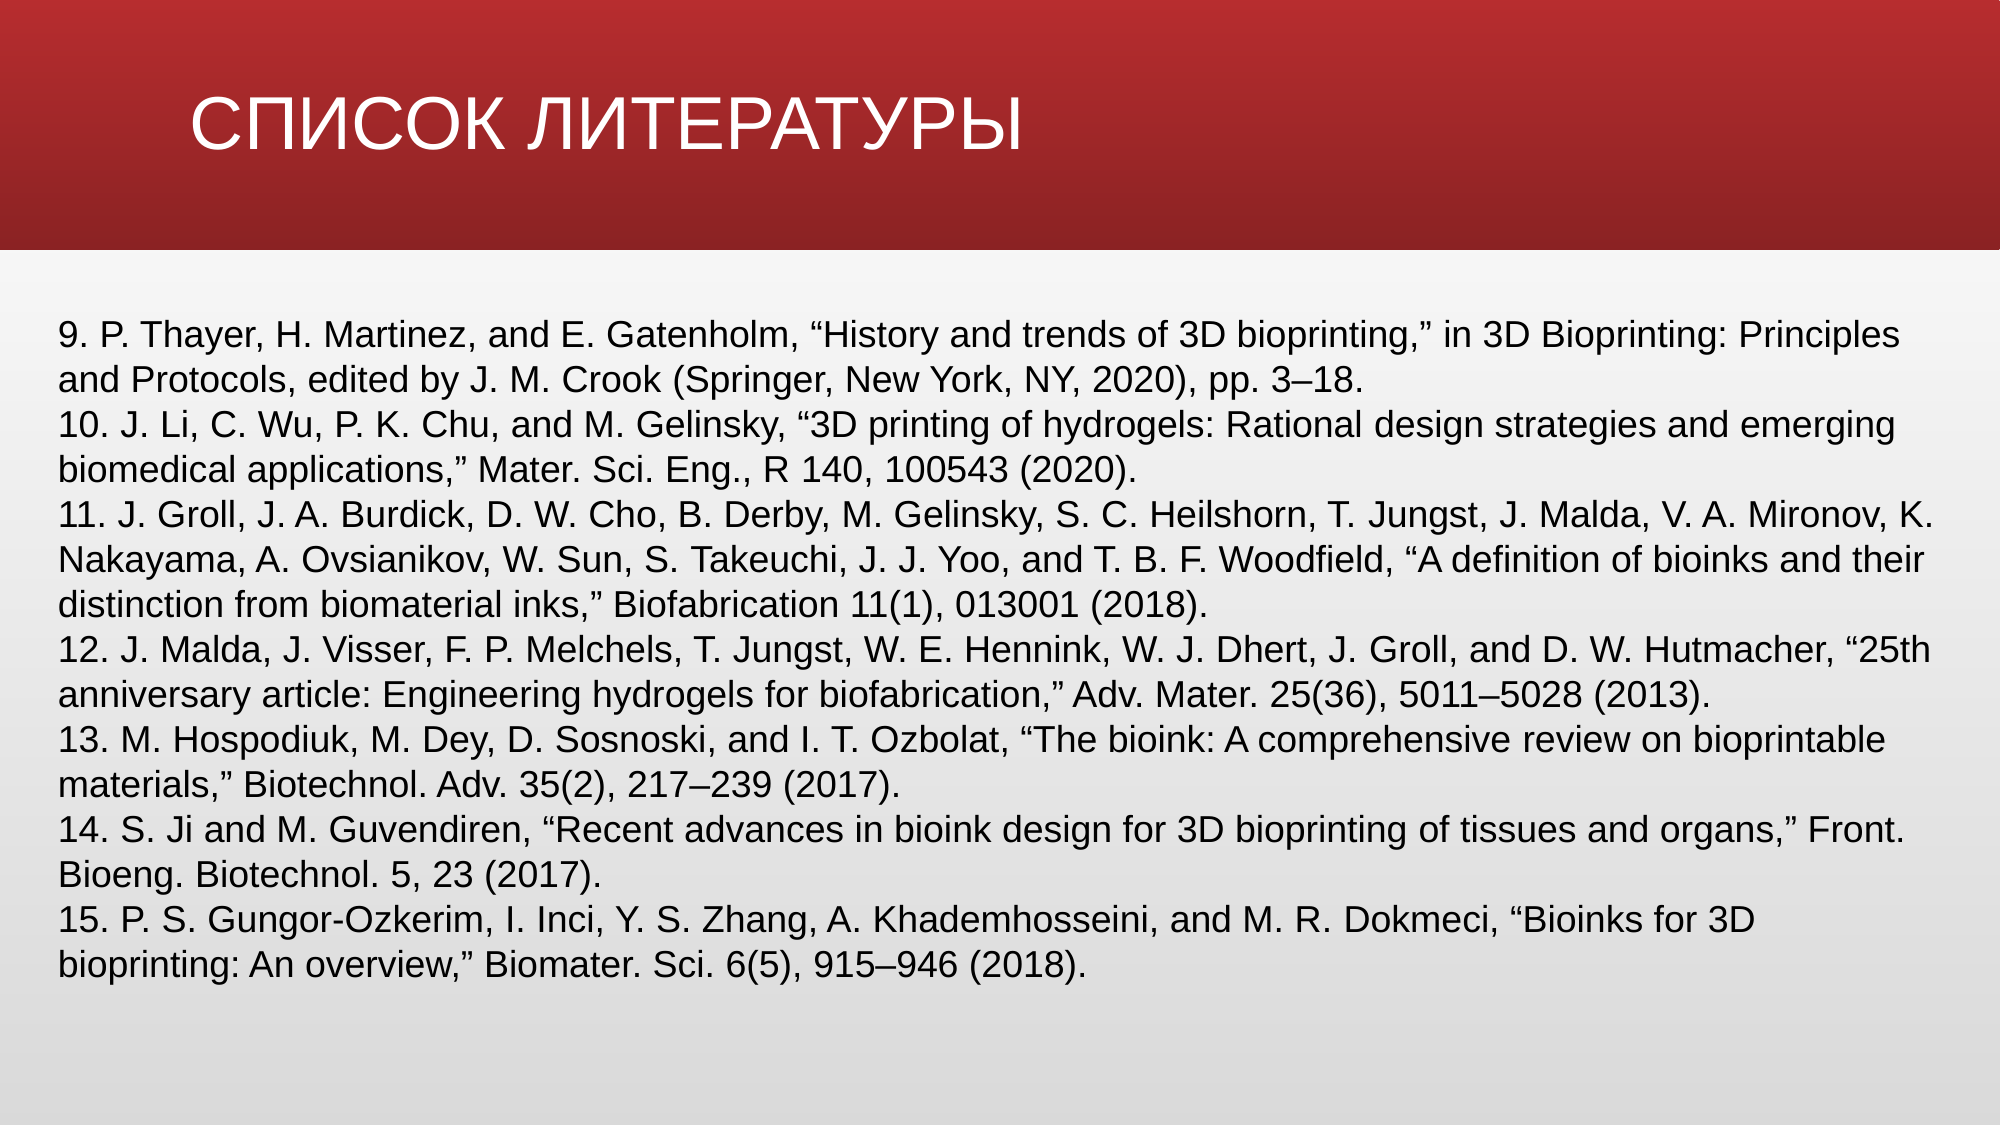

# СПИСОК ЛИТЕРАТУРЫ
9. P. Thayer, H. Martinez, and E. Gatenholm, “History and trends of 3D bioprinting,” in 3D Bioprinting: Principles and Protocols, edited by J. M. Crook (Springer, New York, NY, 2020), pp. 3–18.
10. J. Li, C. Wu, P. K. Chu, and M. Gelinsky, “3D printing of hydrogels: Rational design strategies and emerging biomedical applications,” Mater. Sci. Eng., R 140, 100543 (2020).
11. J. Groll, J. A. Burdick, D. W. Cho, B. Derby, M. Gelinsky, S. C. Heilshorn, T. Jungst, J. Malda, V. A. Mironov, K. Nakayama, A. Ovsianikov, W. Sun, S. Takeuchi, J. J. Yoo, and T. B. F. Woodfield, “A definition of bioinks and their distinction from biomaterial inks,” Biofabrication 11(1), 013001 (2018).
12. J. Malda, J. Visser, F. P. Melchels, T. Jungst, W. E. Hennink, W. J. Dhert, J. Groll, and D. W. Hutmacher, “25th anniversary article: Engineering hydrogels for biofabrication,” Adv. Mater. 25(36), 5011–5028 (2013).
13. M. Hospodiuk, M. Dey, D. Sosnoski, and I. T. Ozbolat, “The bioink: A comprehensive review on bioprintable materials,” Biotechnol. Adv. 35(2), 217–239 (2017).
14. S. Ji and M. Guvendiren, “Recent advances in bioink design for 3D bioprinting of tissues and organs,” Front. Bioeng. Biotechnol. 5, 23 (2017).
15. P. S. Gungor-Ozkerim, I. Inci, Y. S. Zhang, A. Khademhosseini, and M. R. Dokmeci, “Bioinks for 3D bioprinting: An overview,” Biomater. Sci. 6(5), 915–946 (2018).